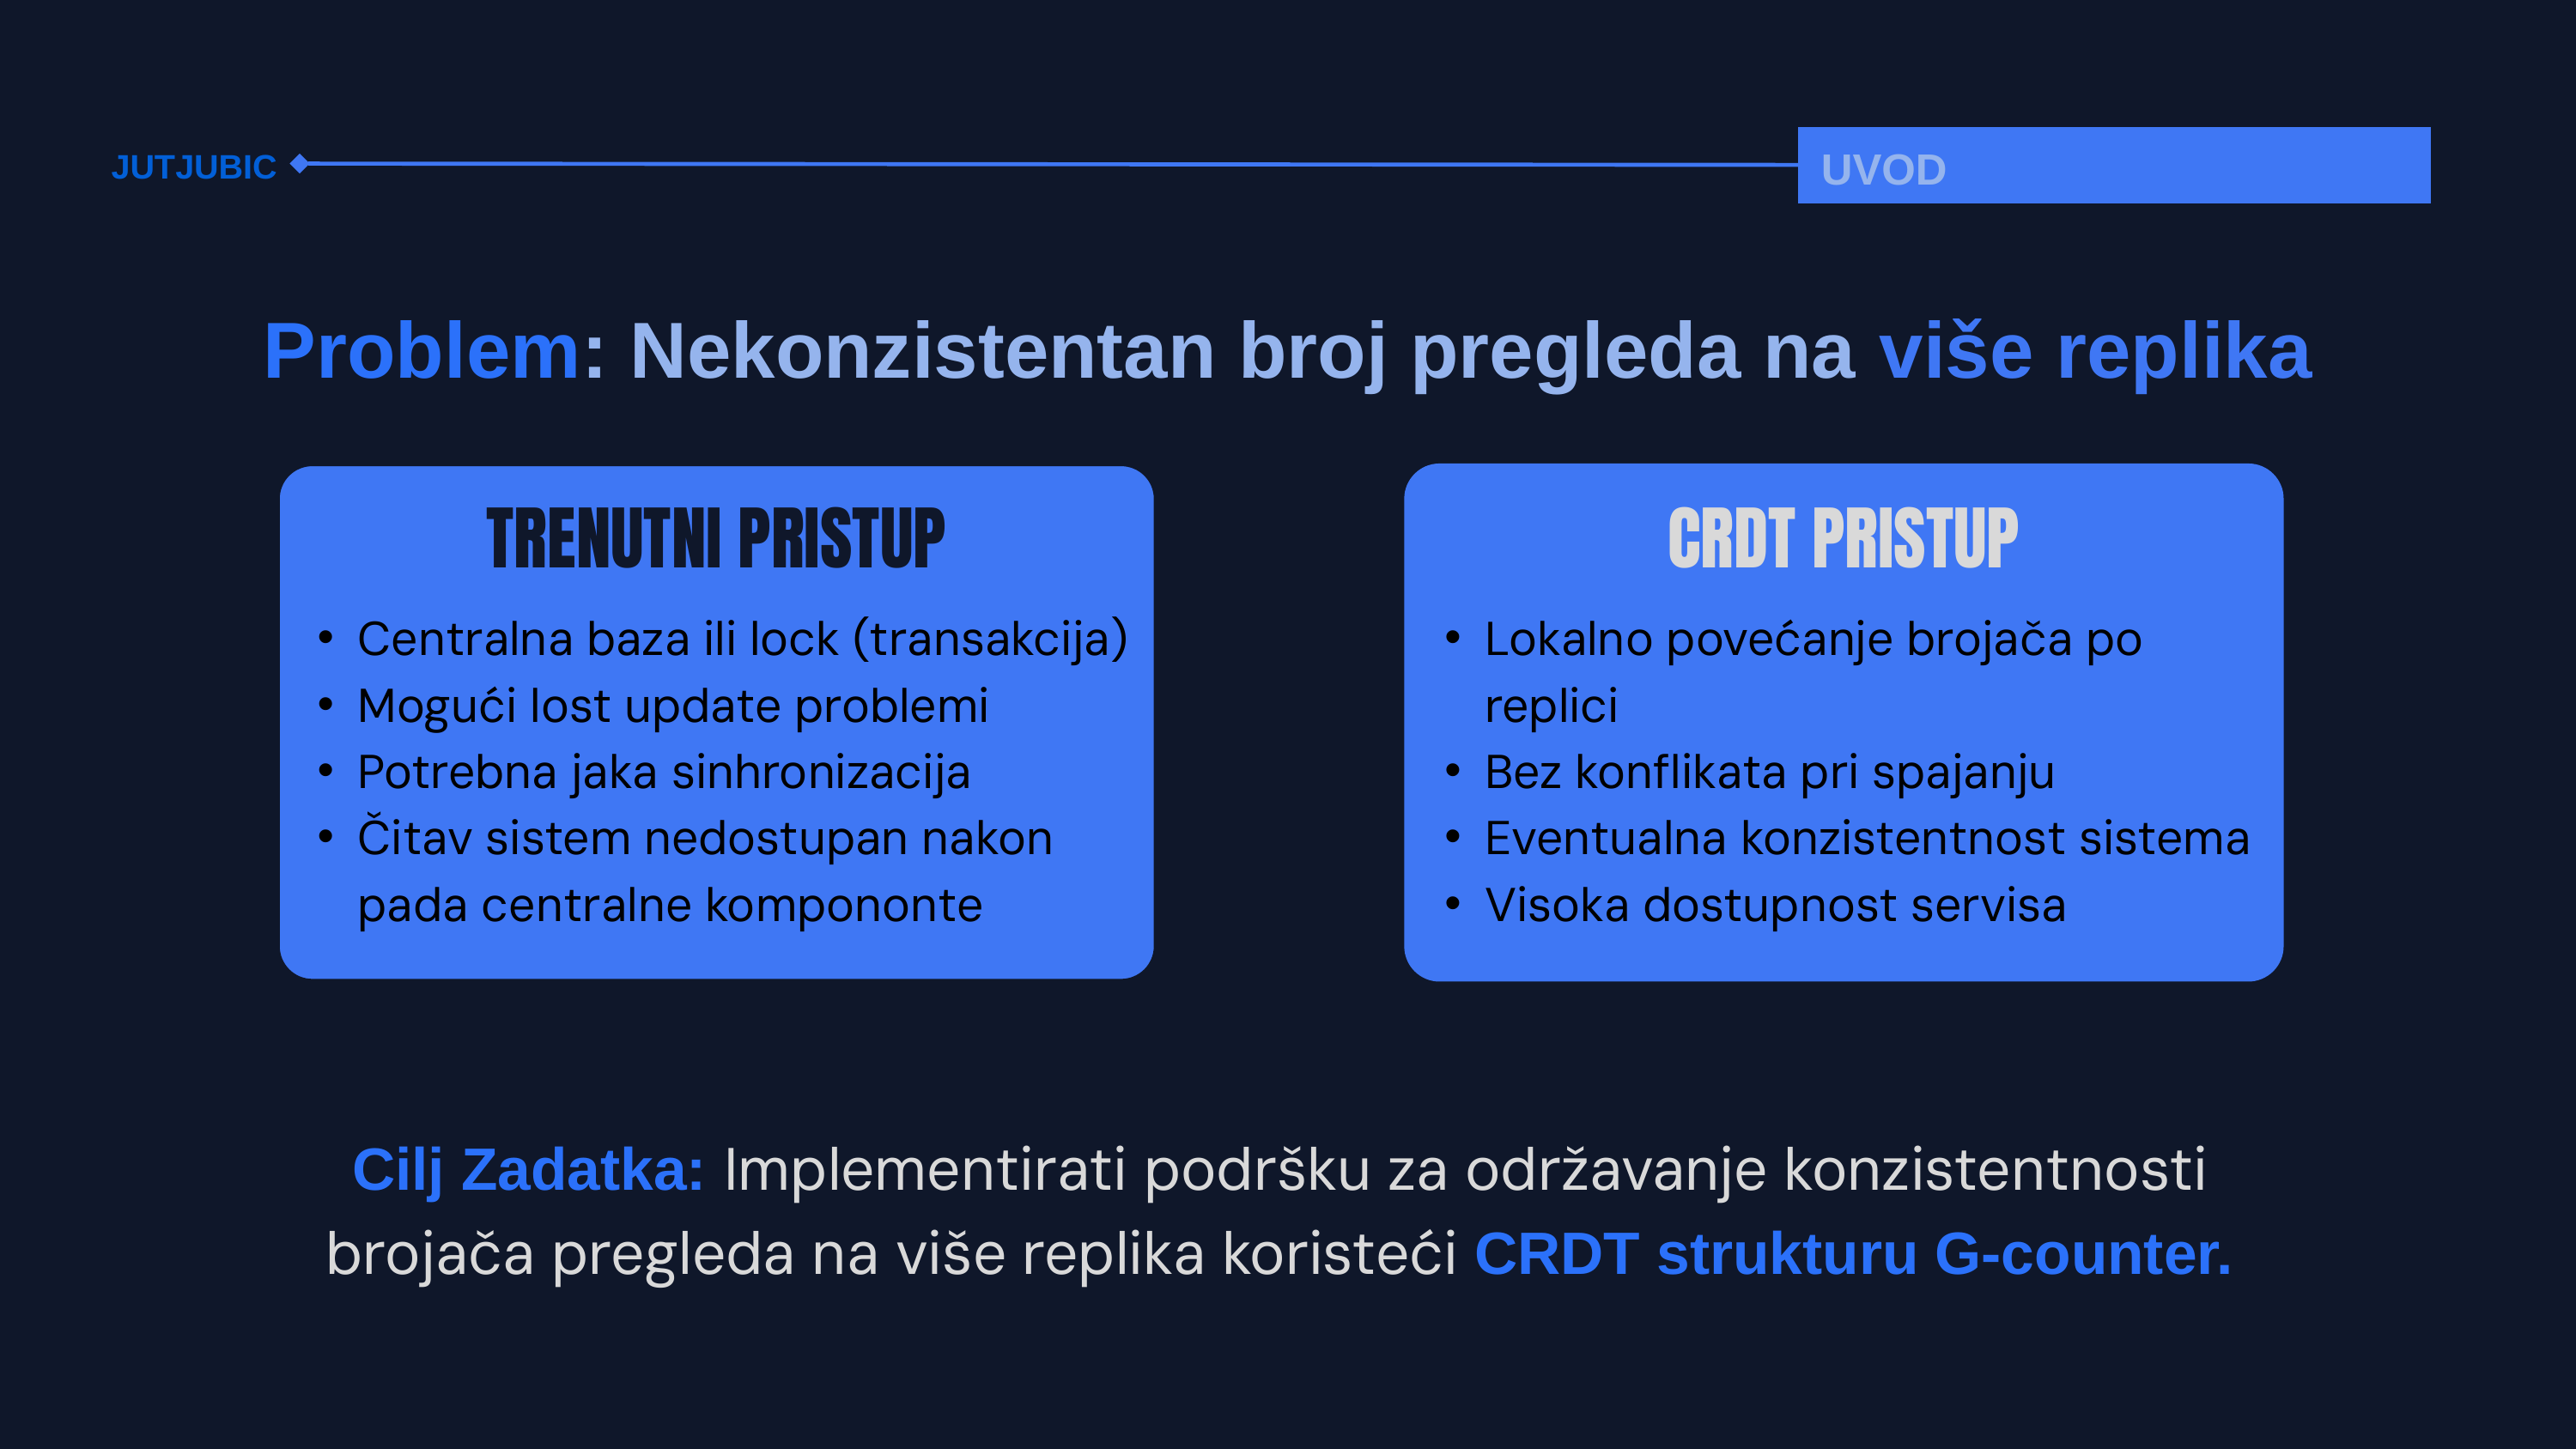

UVOD
JUTJUBIC

Problem: Nekonzistentan broj pregleda na više replika

TRENUTNI PRISTUP

CRDT PRISTUP

Centralna baza ili lock (transakcija)
Mogući lost update problemi
Potrebna jaka sinhronizacija
Čitav sistem nedostupan nakon pada centralne kompononte
Lokalno povećanje brojača po replici
Bez konflikata pri spajanju
Eventualna konzistentnost sistema
Visoka dostupnost servisa

Cilj Zadatka: Implementirati podršku za održavanje konzistentnosti brojača pregleda na više replika koristeći CRDT strukturu G-counter.